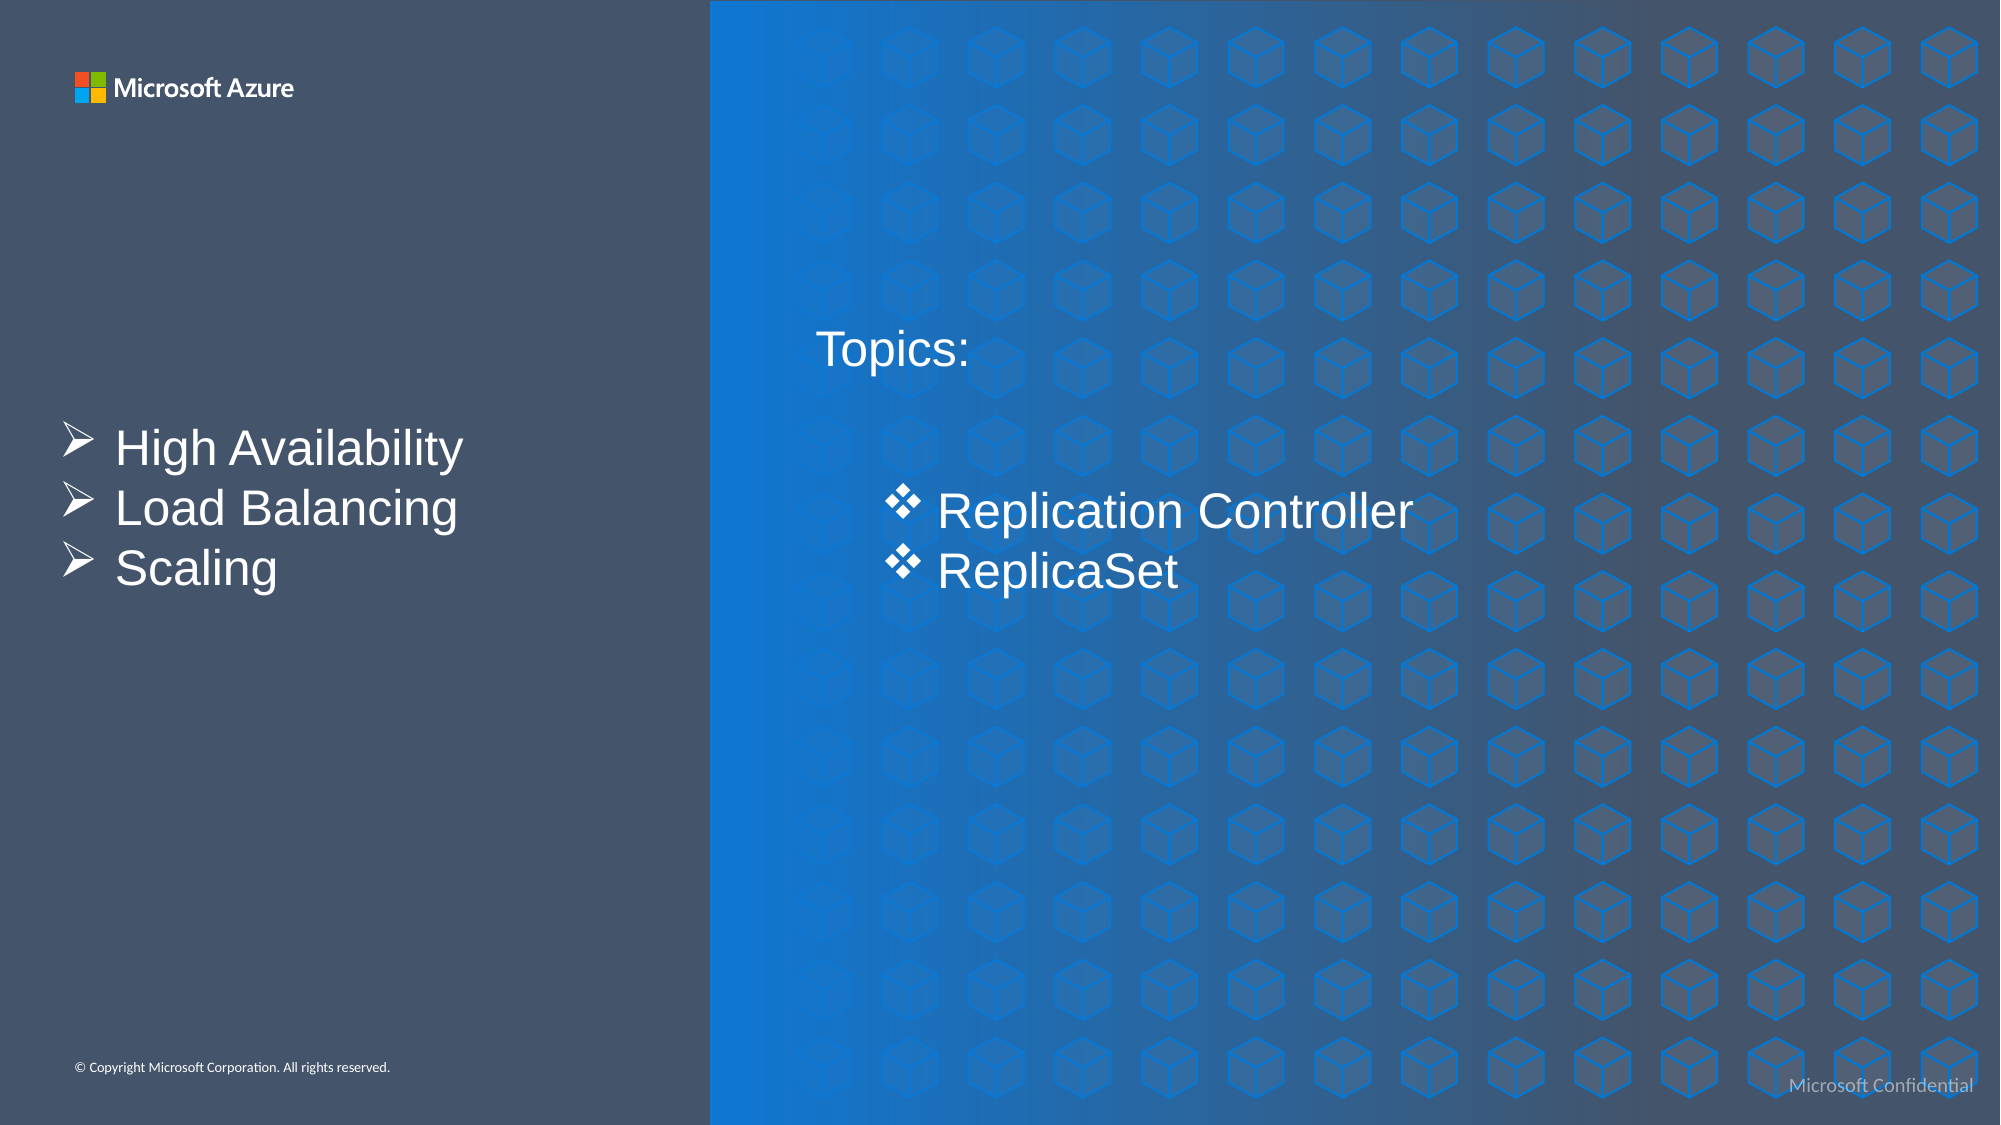

Topics:
High Availability
Load Balancing
Scaling

Replication Controller
ReplicaSet

Microsoft Confidential